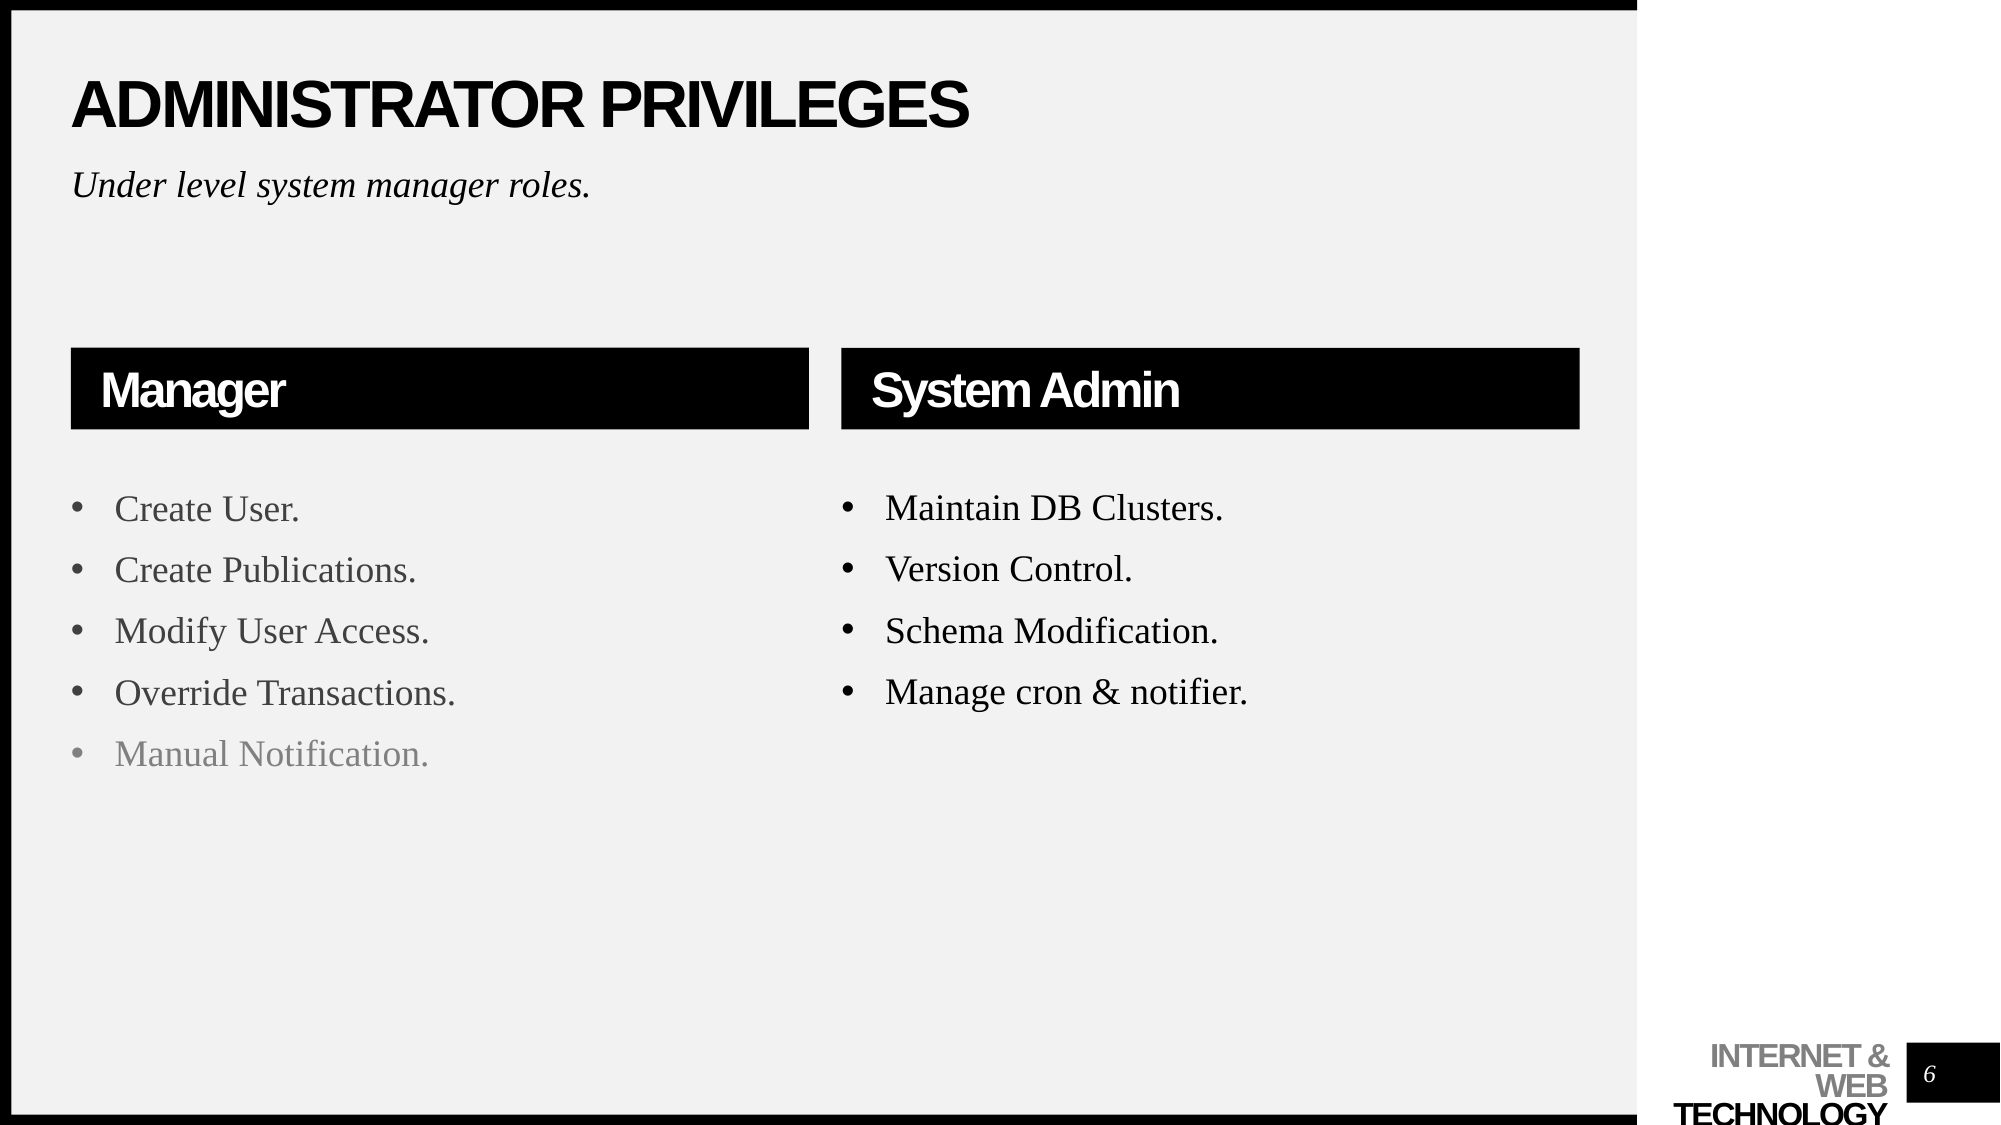

# ADMINISTRATOR Privileges
Under level system manager roles.
Manager
System Admin
Maintain DB Clusters.
Version Control.
Schema Modification.
Manage cron & notifier.
Create User.
Create Publications.
Modify User Access.
Override Transactions.
Manual Notification.

INTERNET & WEB
 TECHNOLOGY
6